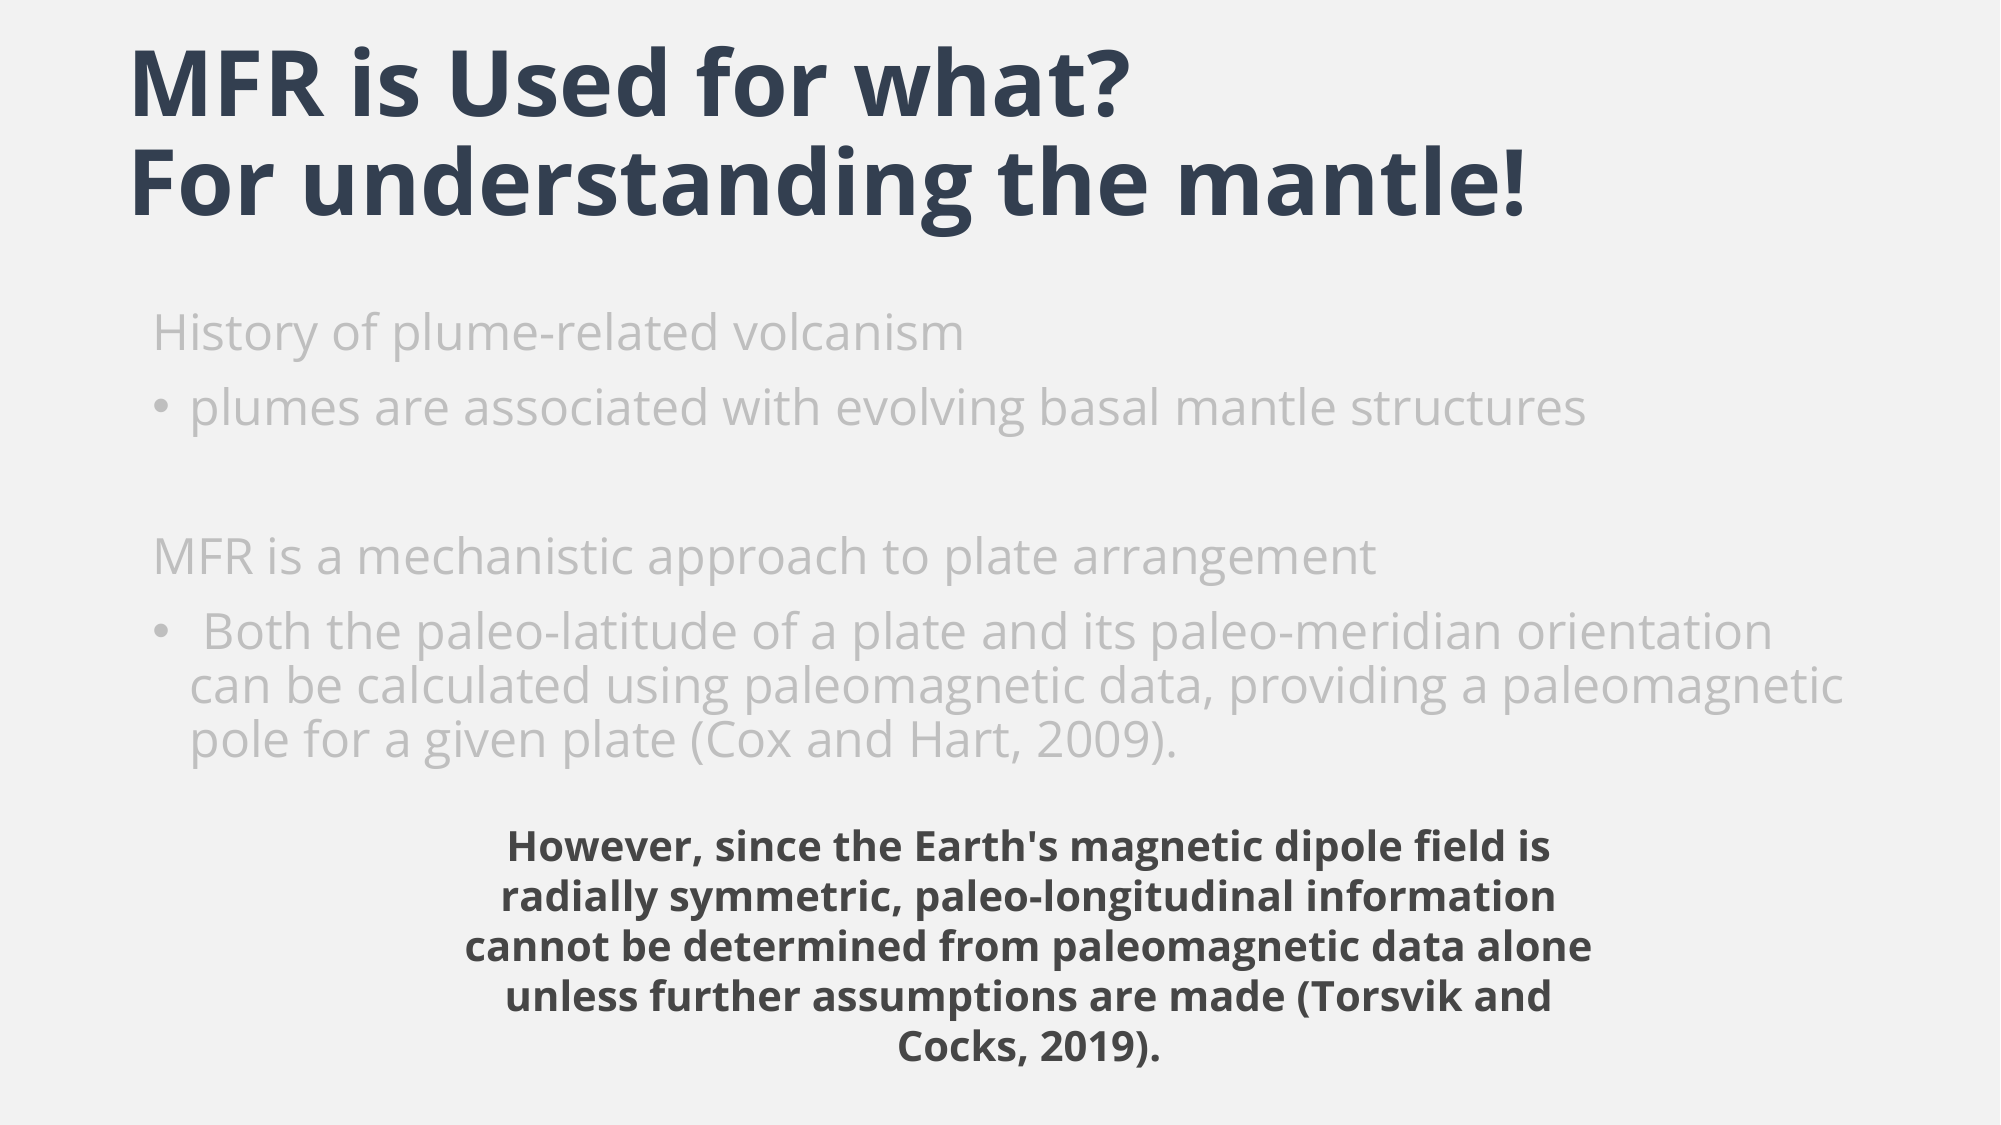

# MFR is Used for what? For understanding the mantle!
History of plume-related volcanism
plumes are associated with evolving basal mantle structures

MFR is a mechanistic approach to plate arrangement
 Both the paleo-latitude of a plate and its paleo-meridian orientation can be calculated using paleomagnetic data, providing a paleomagnetic pole for a given plate (Cox and Hart, 2009).
However, since the Earth's magnetic dipole field is radially symmetric, paleo-longitudinal information cannot be determined from paleomagnetic data alone unless further assumptions are made (Torsvik and Cocks, 2019).